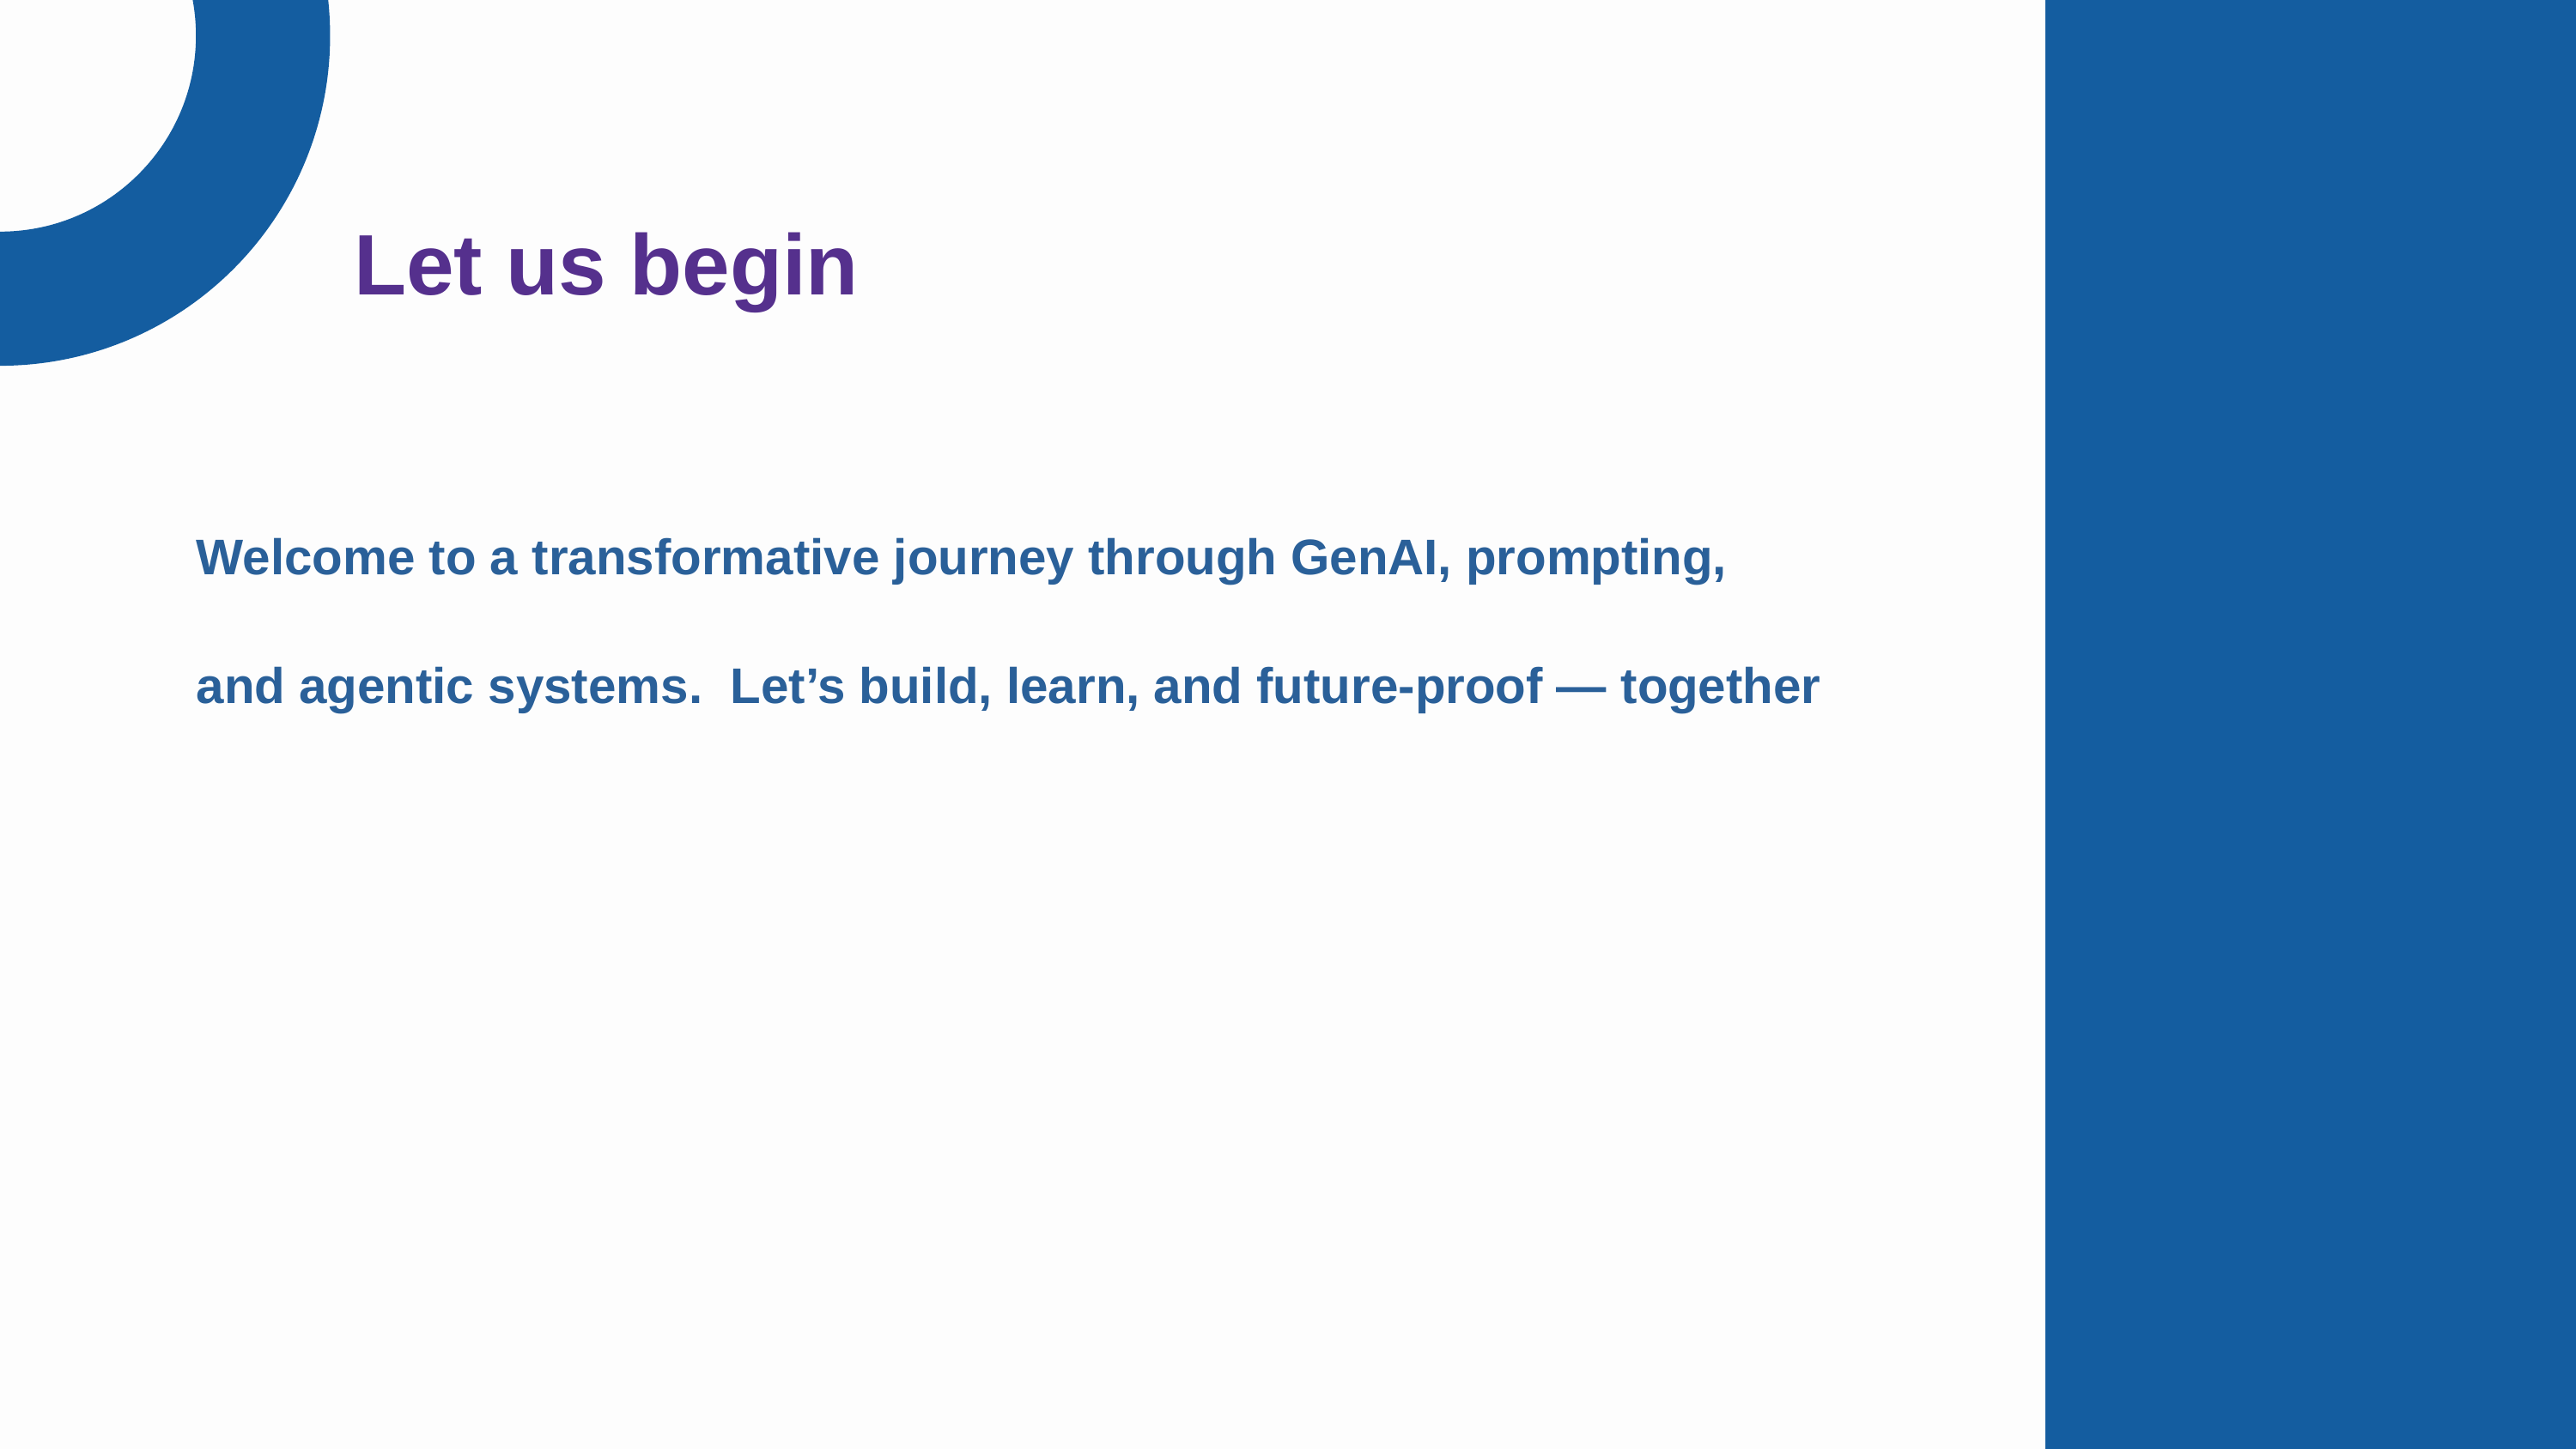

Let us begin
Inaugural Session

     Welcome to a transformative journey through GenAI, prompting,
     and agentic systems.  Let’s build, learn, and future-proof — together